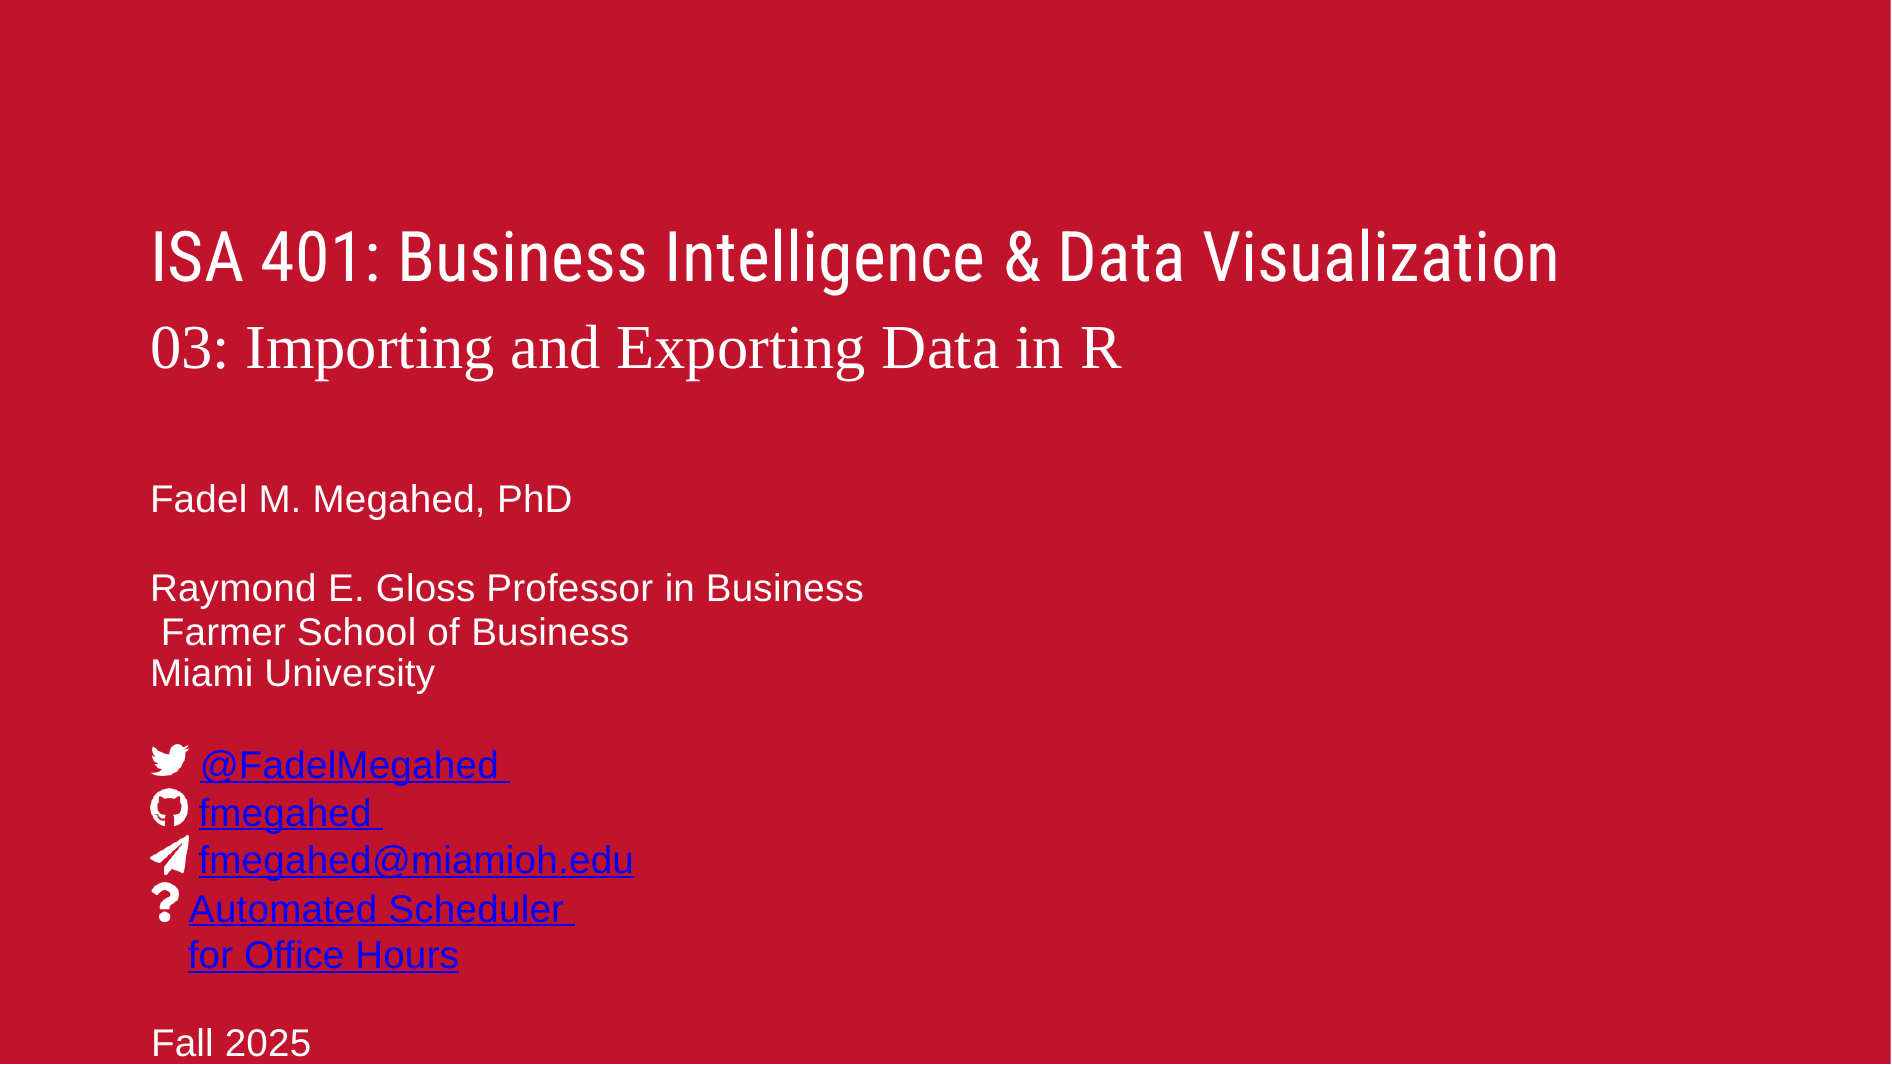

# ISA 401: Business Intelligence & Data Visualization
03: Importing and Exporting Data in R
Fadel M. Megahed, PhD

Raymond E. Gloss Professor in Business  Farmer School of Business
Miami University

@FadelMegahed  fmegahed  fmegahed@miamioh.edu
Automated Scheduler for Office Hours

Fall 2025